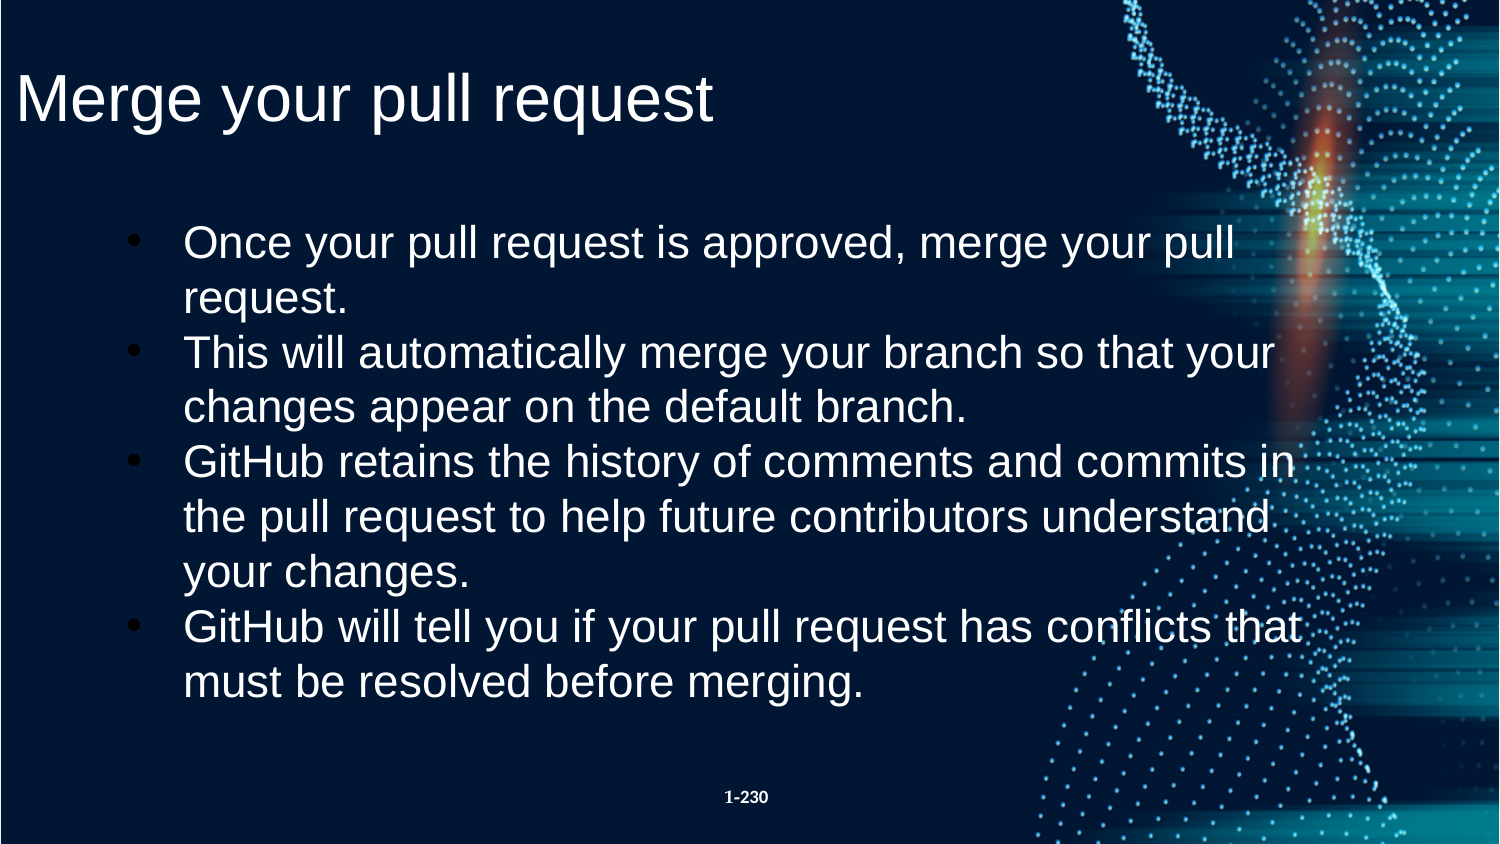

Merge your pull request
Once your pull request is approved, merge your pull request.
This will automatically merge your branch so that your changes appear on the default branch.
GitHub retains the history of comments and commits in the pull request to help future contributors understand your changes.
GitHub will tell you if your pull request has conflicts that must be resolved before merging.
1-230